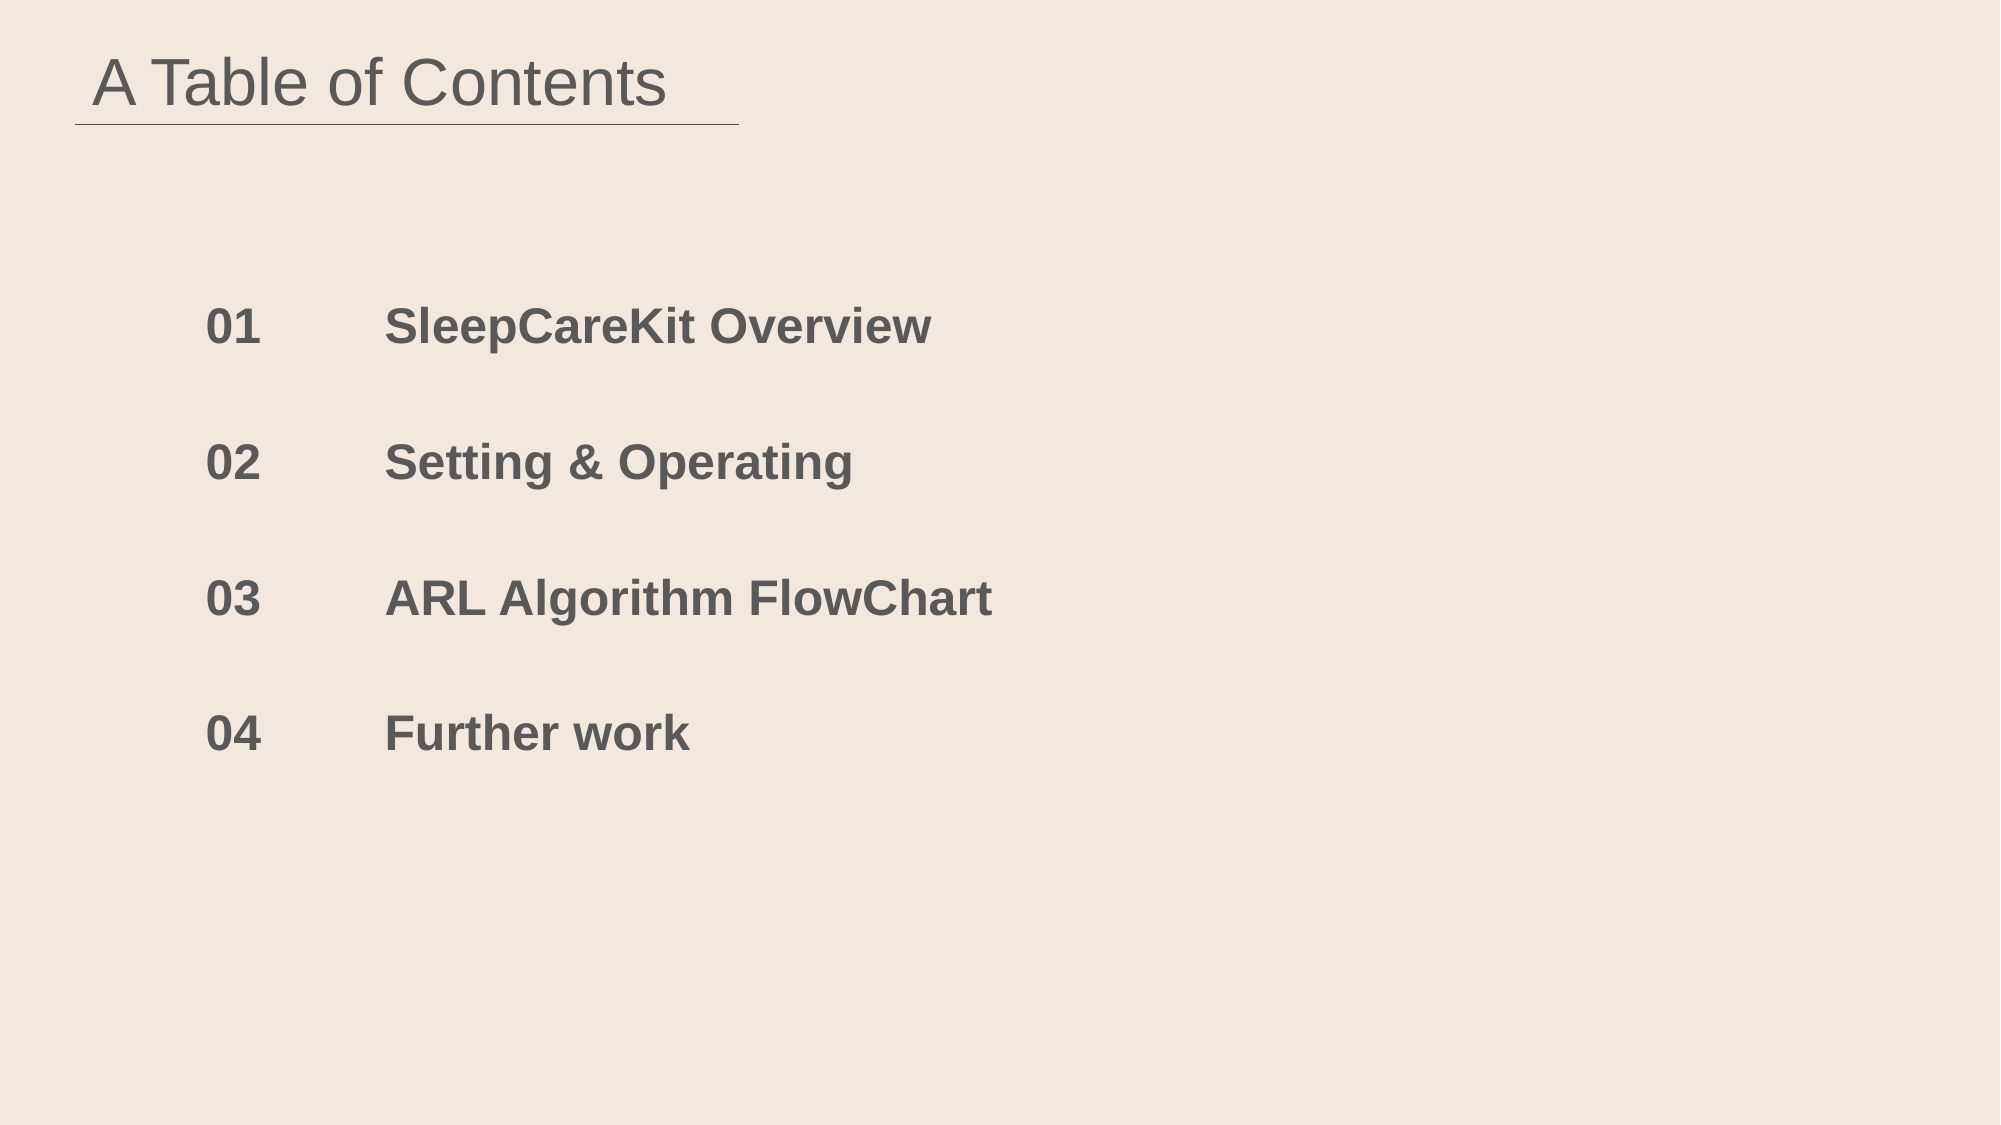

A Table of Contents

01
SleepCareKit Overview
Setting & Operating
02

03
ARL Algorithm FlowChart
04
Further work